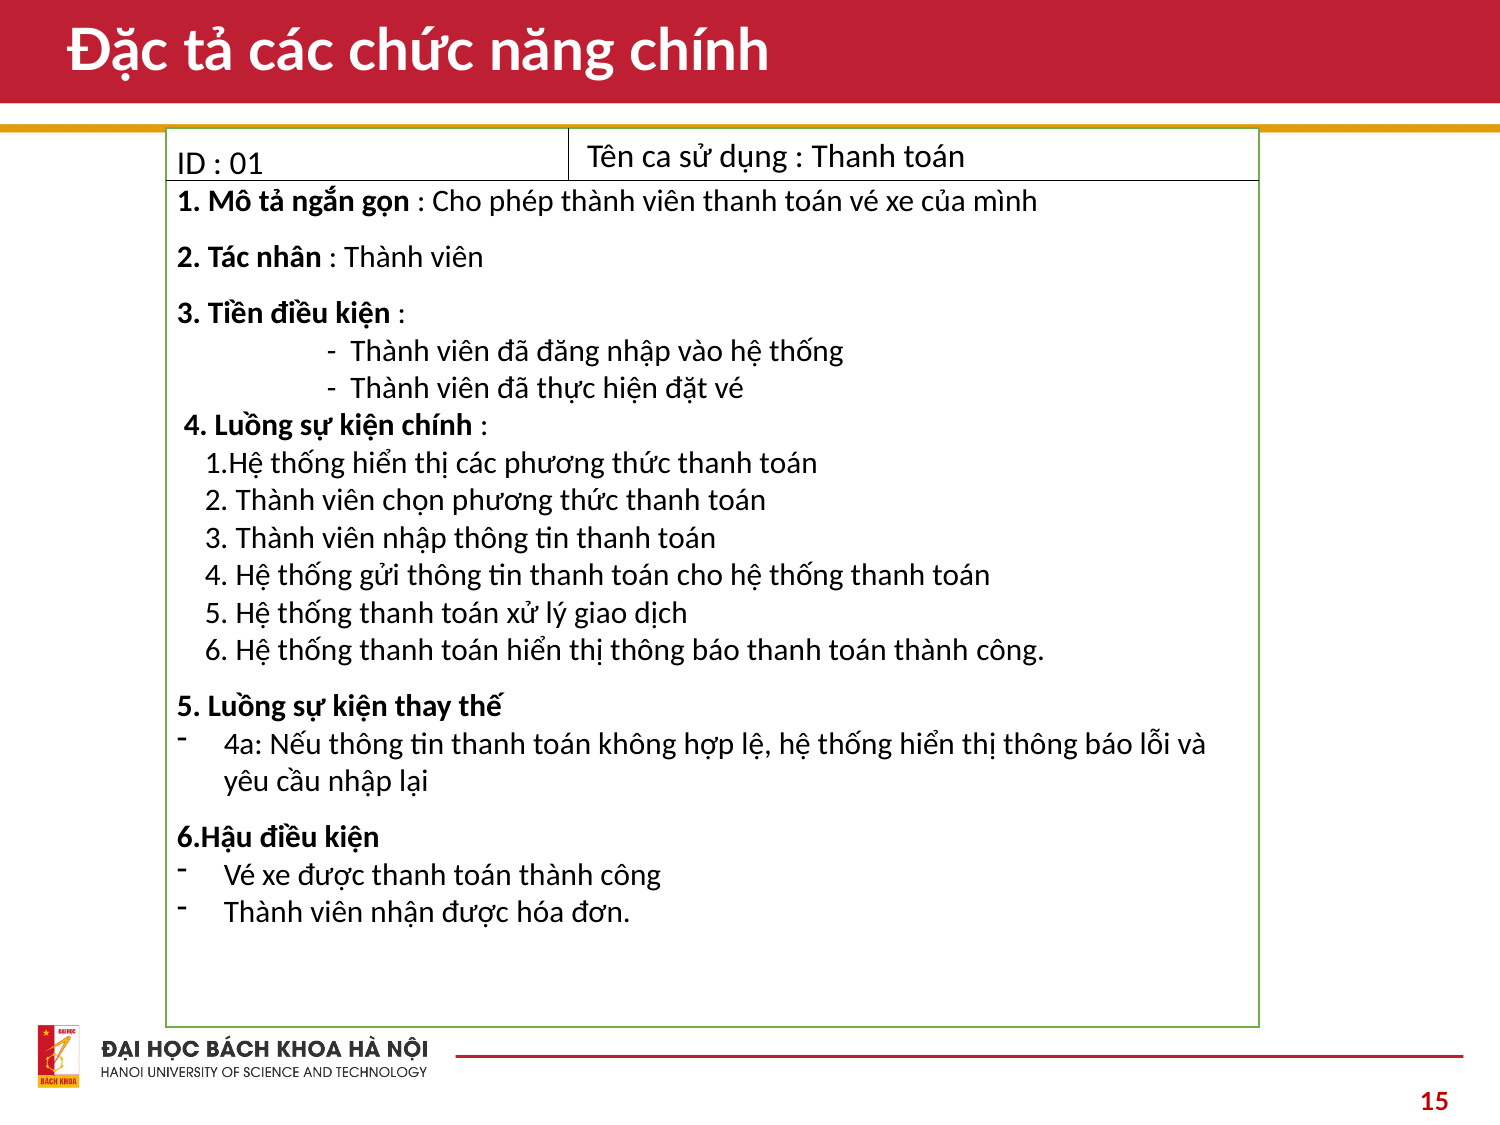

# Đặc tả các chức năng chính
Tên ca sử dụng : Thanh toán

ID : 01
1. Mô tả ngắn gọn : Cho phép thành viên thanh toán vé xe của mình
2. Tác nhân : Thành viên
3. Tiền điều kiện :
	-  Thành viên đã đăng nhập vào hệ thống
	-  Thành viên đã thực hiện đặt vé
 4. Luồng sự kiện chính :
    1.Hệ thống hiển thị các phương thức thanh toán
    2. Thành viên chọn phương thức thanh toán
    3. Thành viên nhập thông tin thanh toán
    4. Hệ thống gửi thông tin thanh toán cho hệ thống thanh toán
    5. Hệ thống thanh toán xử lý giao dịch
    6. Hệ thống thanh toán hiển thị thông báo thanh toán thành công.
5. Luồng sự kiện thay thế
4a: Nếu thông tin thanh toán không hợp lệ, hệ thống hiển thị thông báo lỗi và yêu cầu nhập lại
6.Hậu điều kiện
Vé xe được thanh toán thành công
Thành viên nhận được hóa đơn.
15